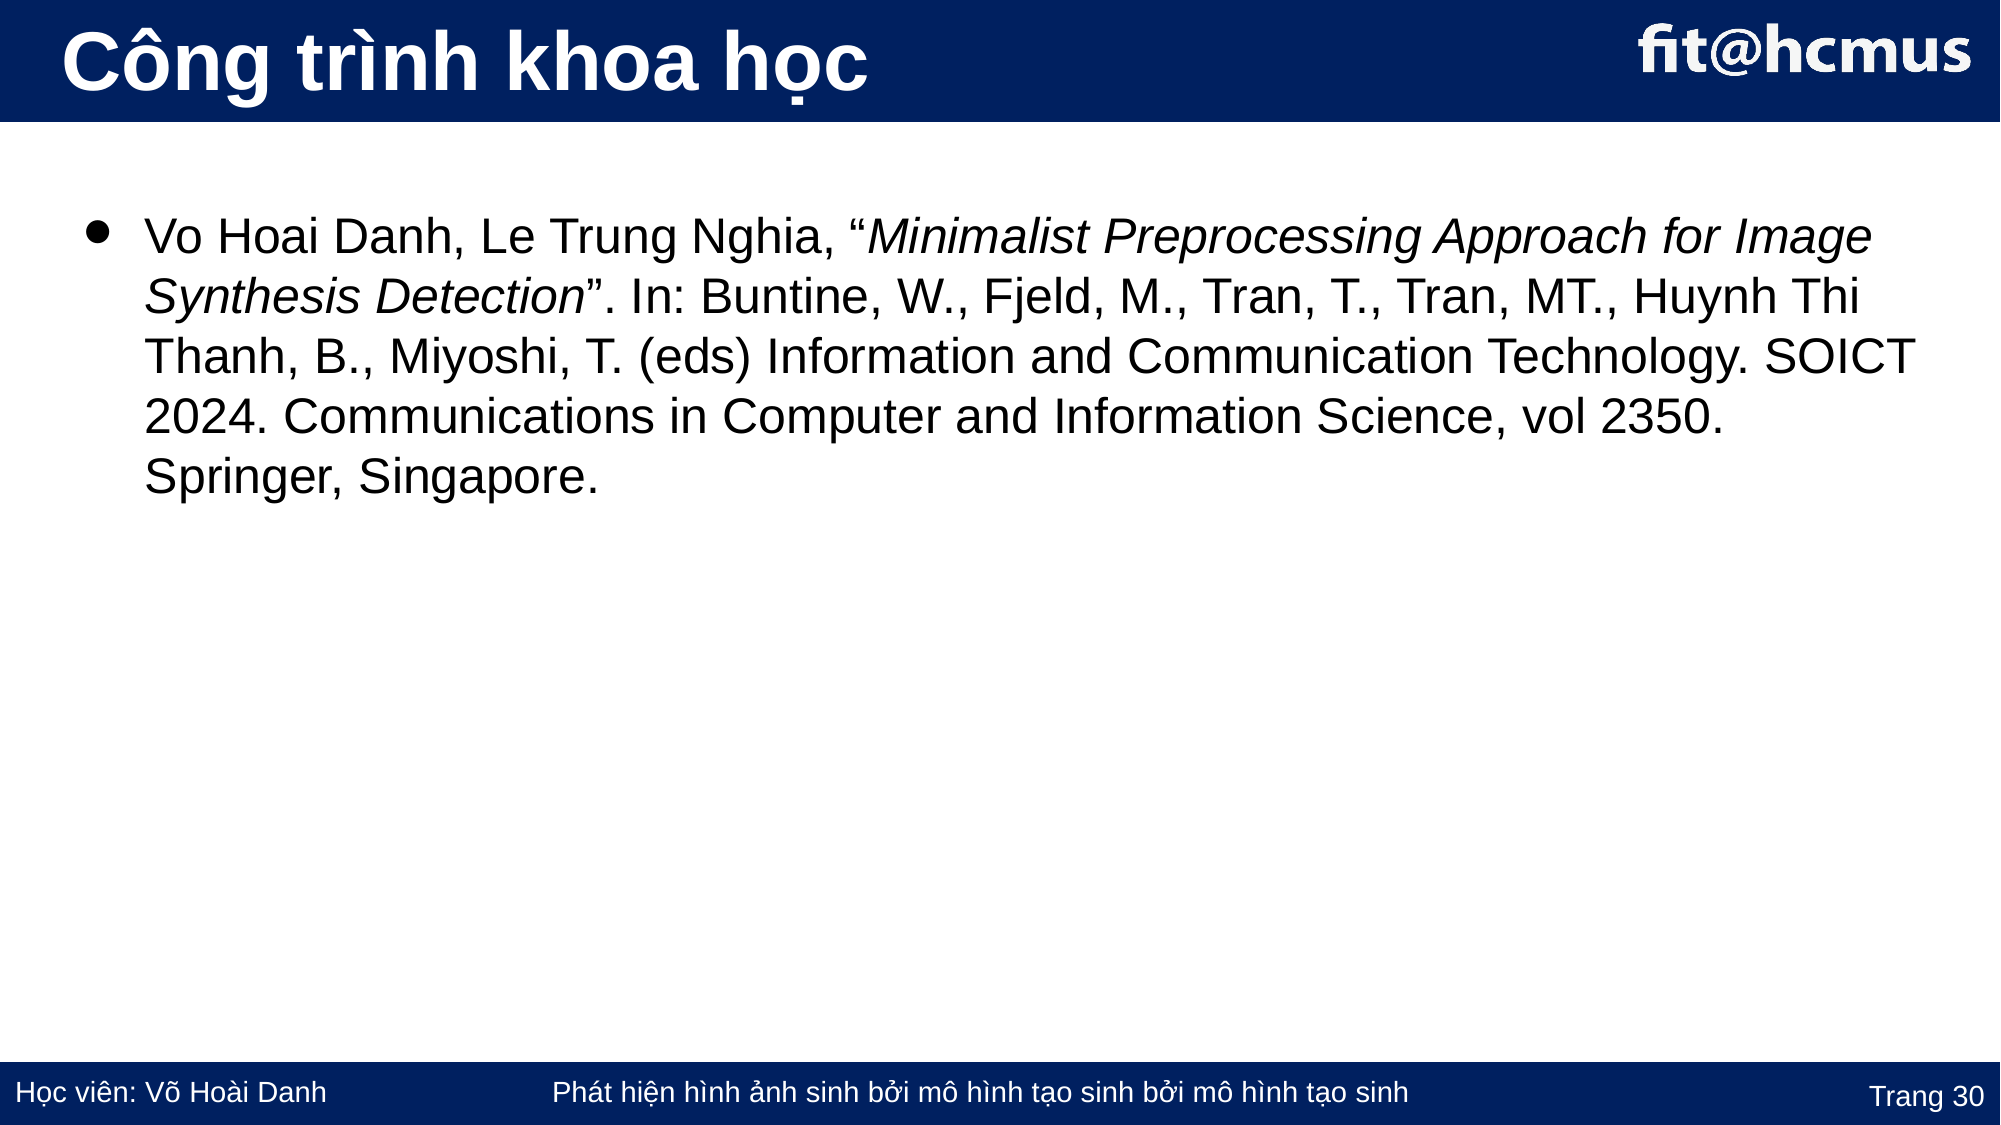

Công trình khoa học
Vo Hoai Danh, Le Trung Nghia, “Minimalist Preprocessing Approach for Image Synthesis Detection”. In: Buntine, W., Fjeld, M., Tran, T., Tran, MT., Huynh Thi Thanh, B., Miyoshi, T. (eds) Information and Communication Technology. SOICT 2024. Communications in Computer and Information Science, vol 2350. Springer, Singapore.